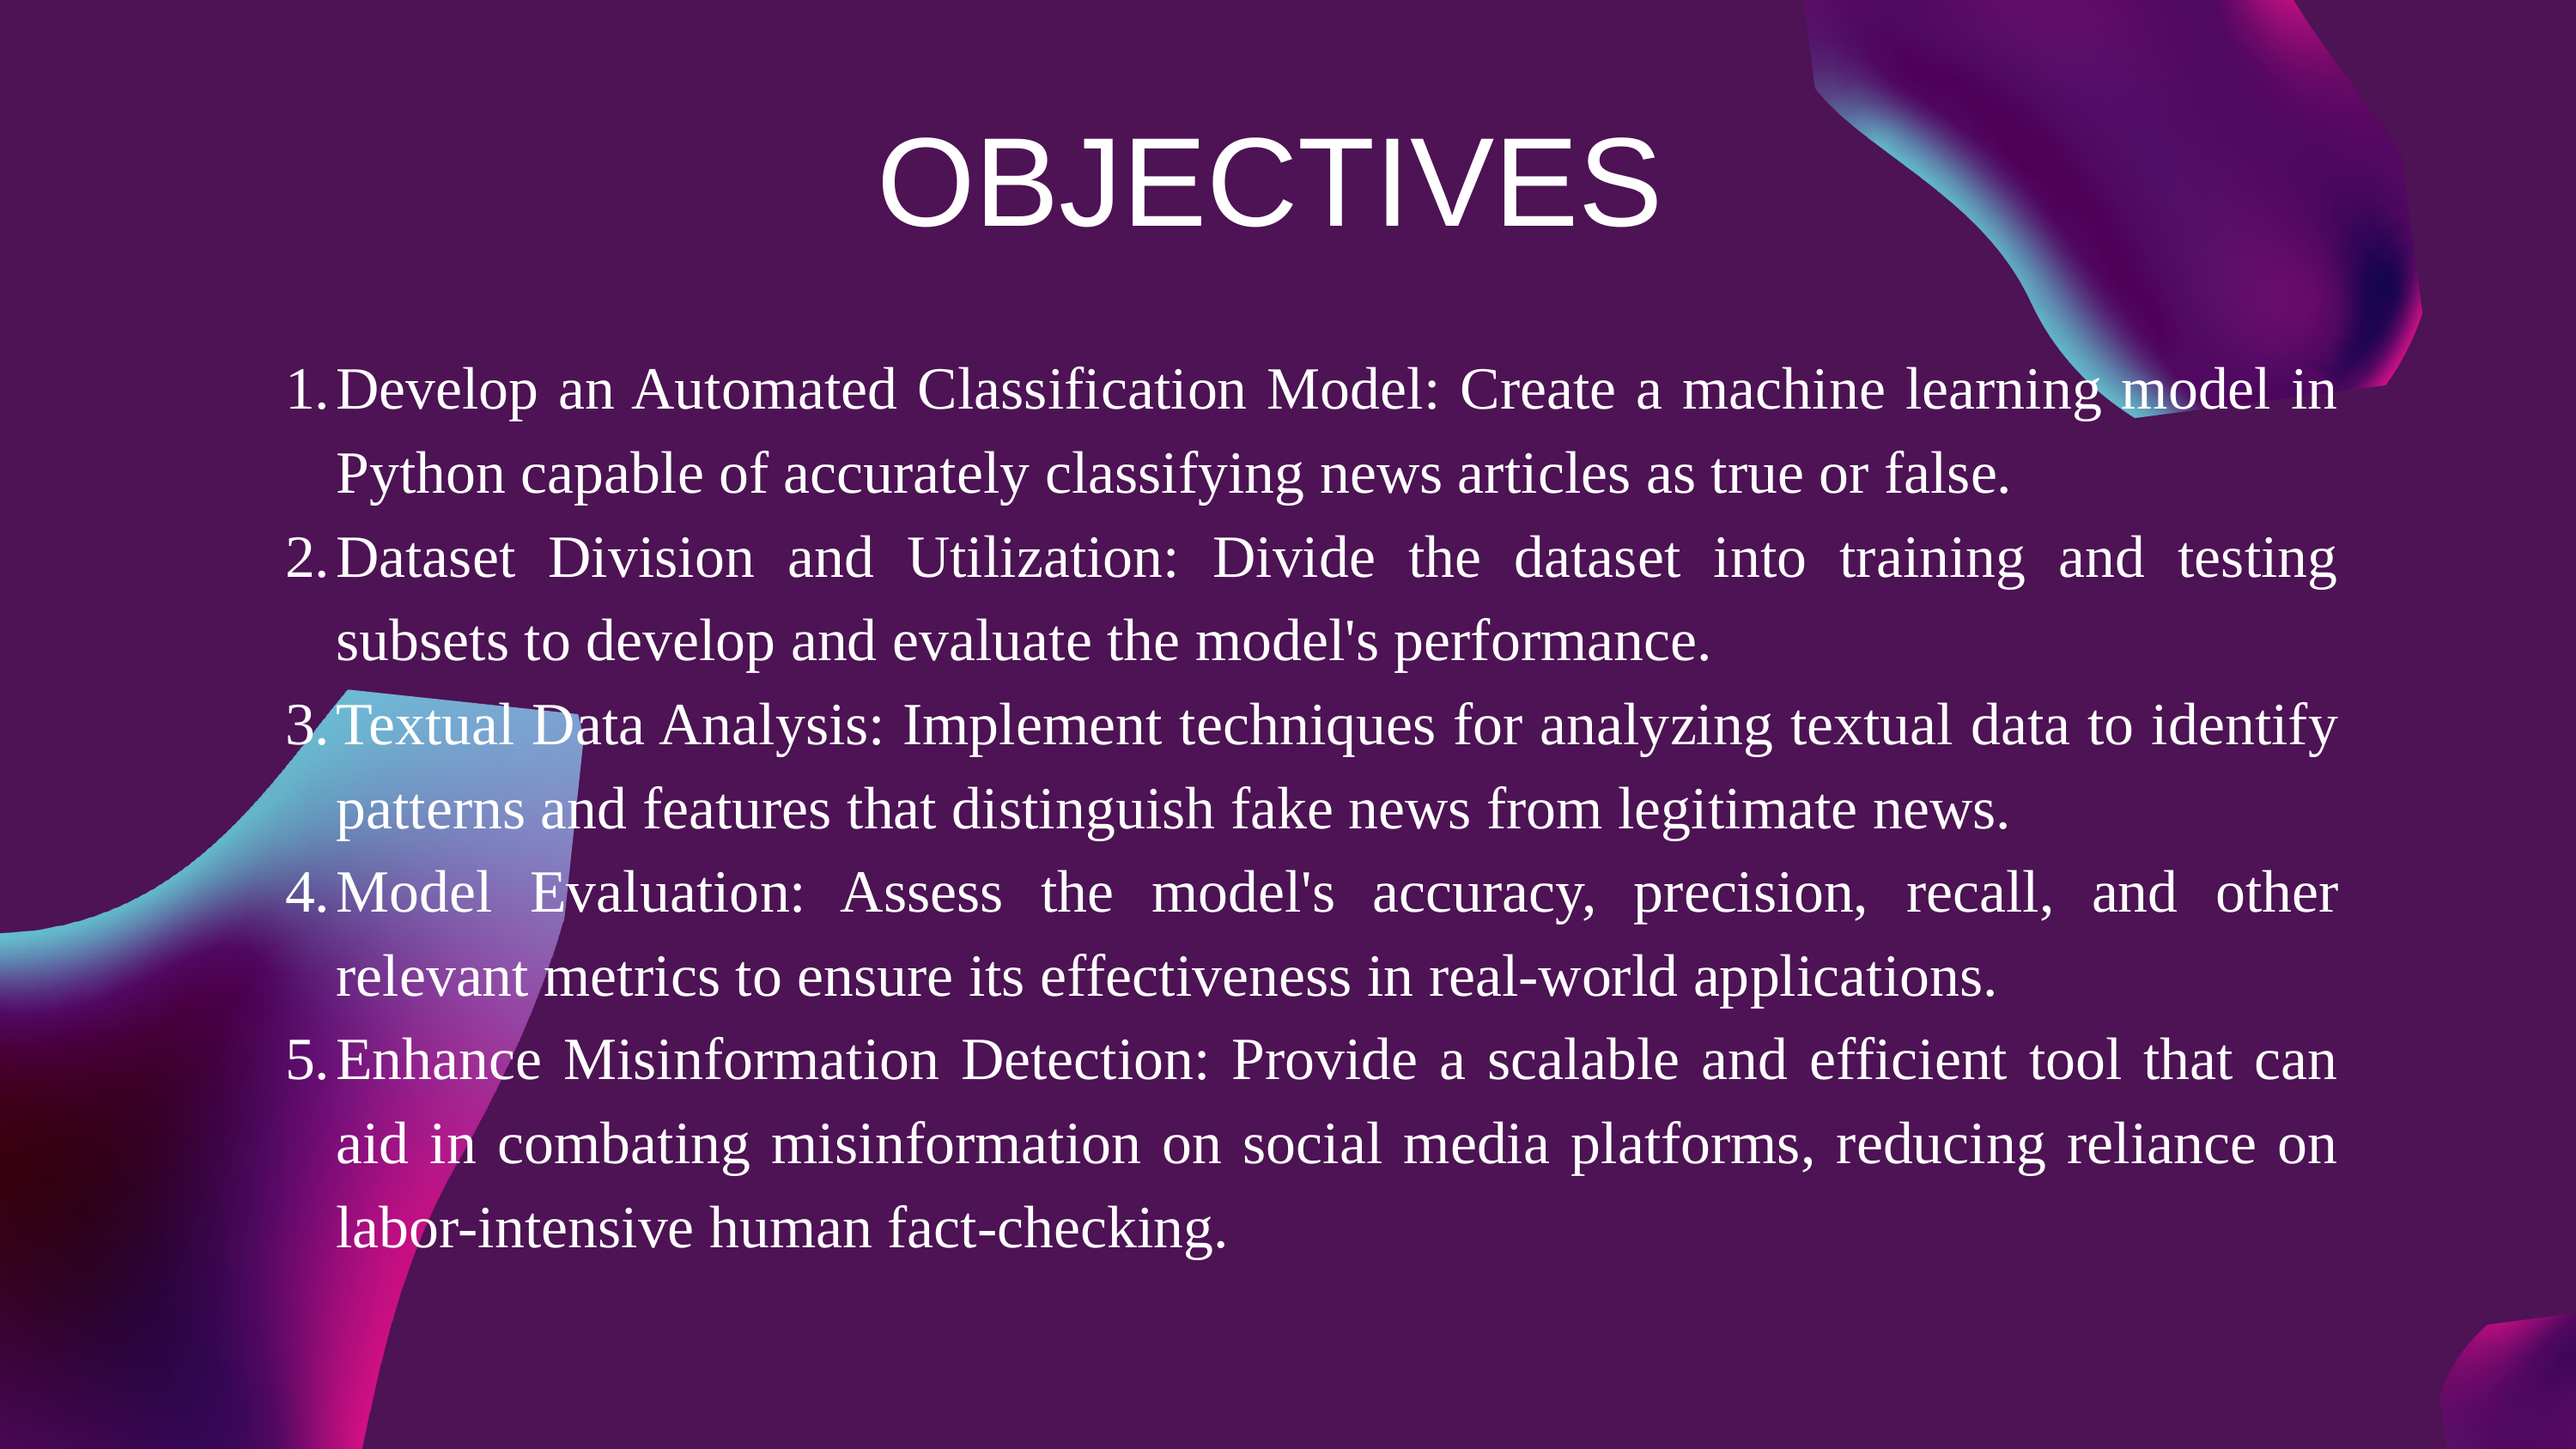

OBJECTIVES
Develop an Automated Classification Model: Create a machine learning model in Python capable of accurately classifying news articles as true or false.
Dataset Division and Utilization: Divide the dataset into training and testing subsets to develop and evaluate the model's performance.
Textual Data Analysis: Implement techniques for analyzing textual data to identify patterns and features that distinguish fake news from legitimate news.
Model Evaluation: Assess the model's accuracy, precision, recall, and other relevant metrics to ensure its effectiveness in real-world applications.
Enhance Misinformation Detection: Provide a scalable and efficient tool that can aid in combating misinformation on social media platforms, reducing reliance on labor-intensive human fact-checking.